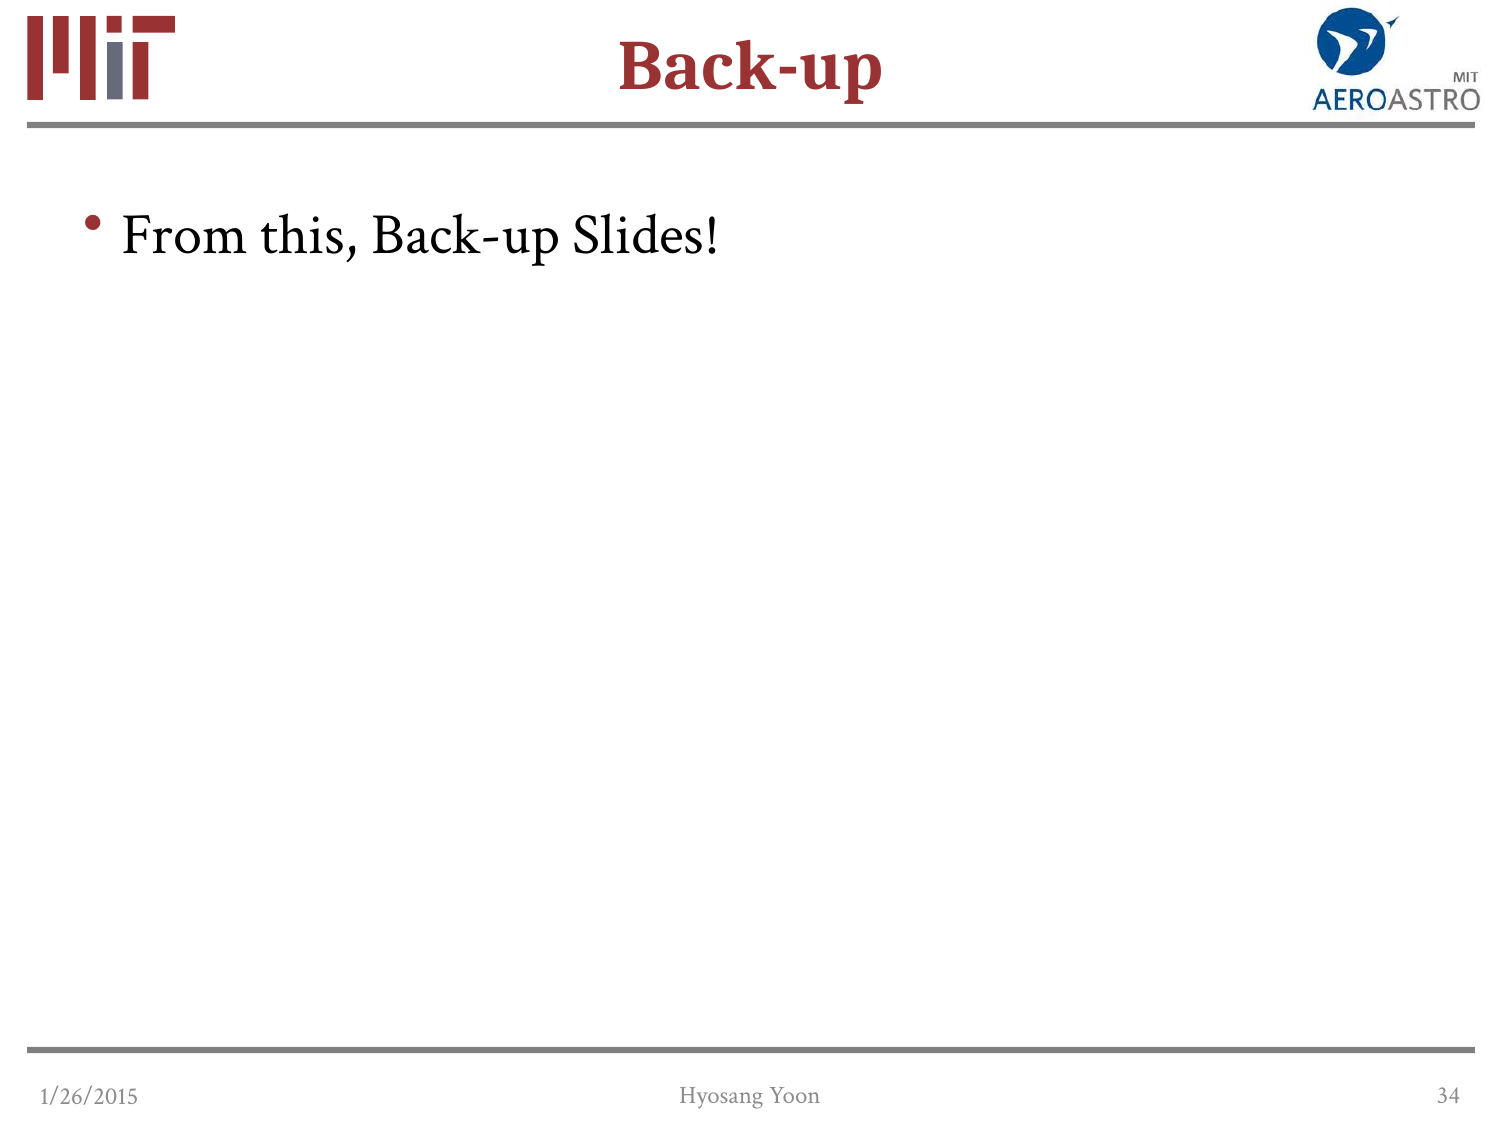

# Back-up
From this, Back-up Slides!
1/26/2015
Hyosang Yoon
34